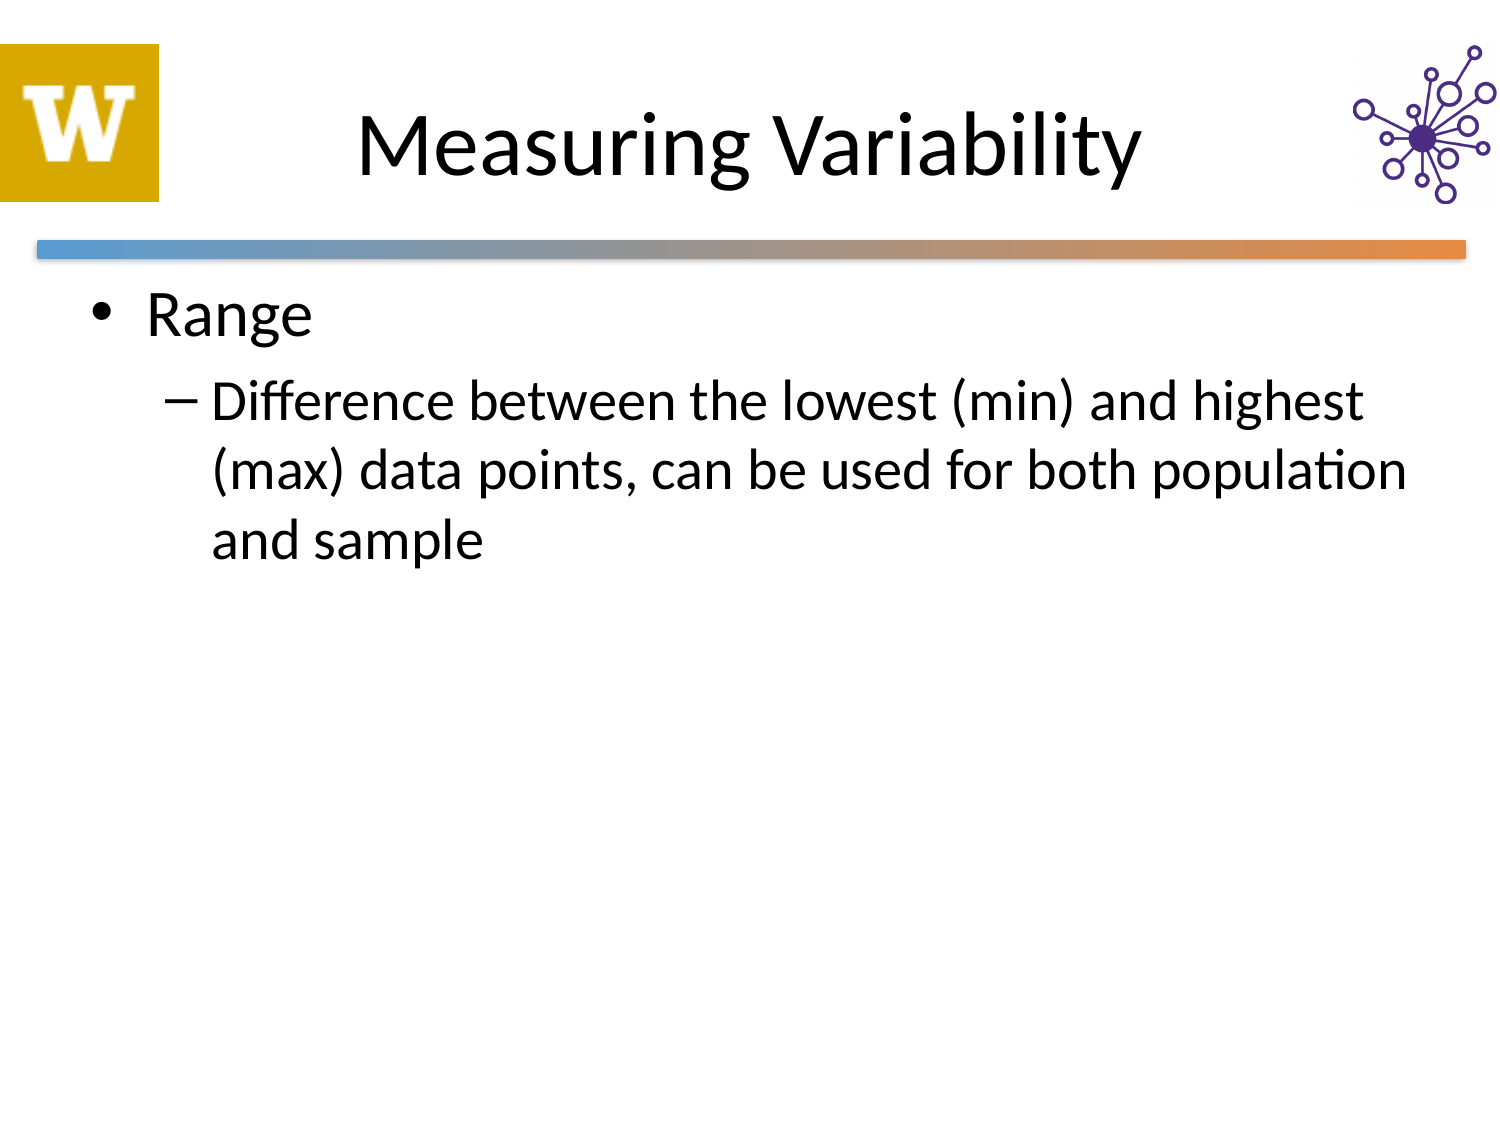

# Measuring Variability
Range
Difference between the lowest (min) and highest (max) data points, can be used for both population and sample